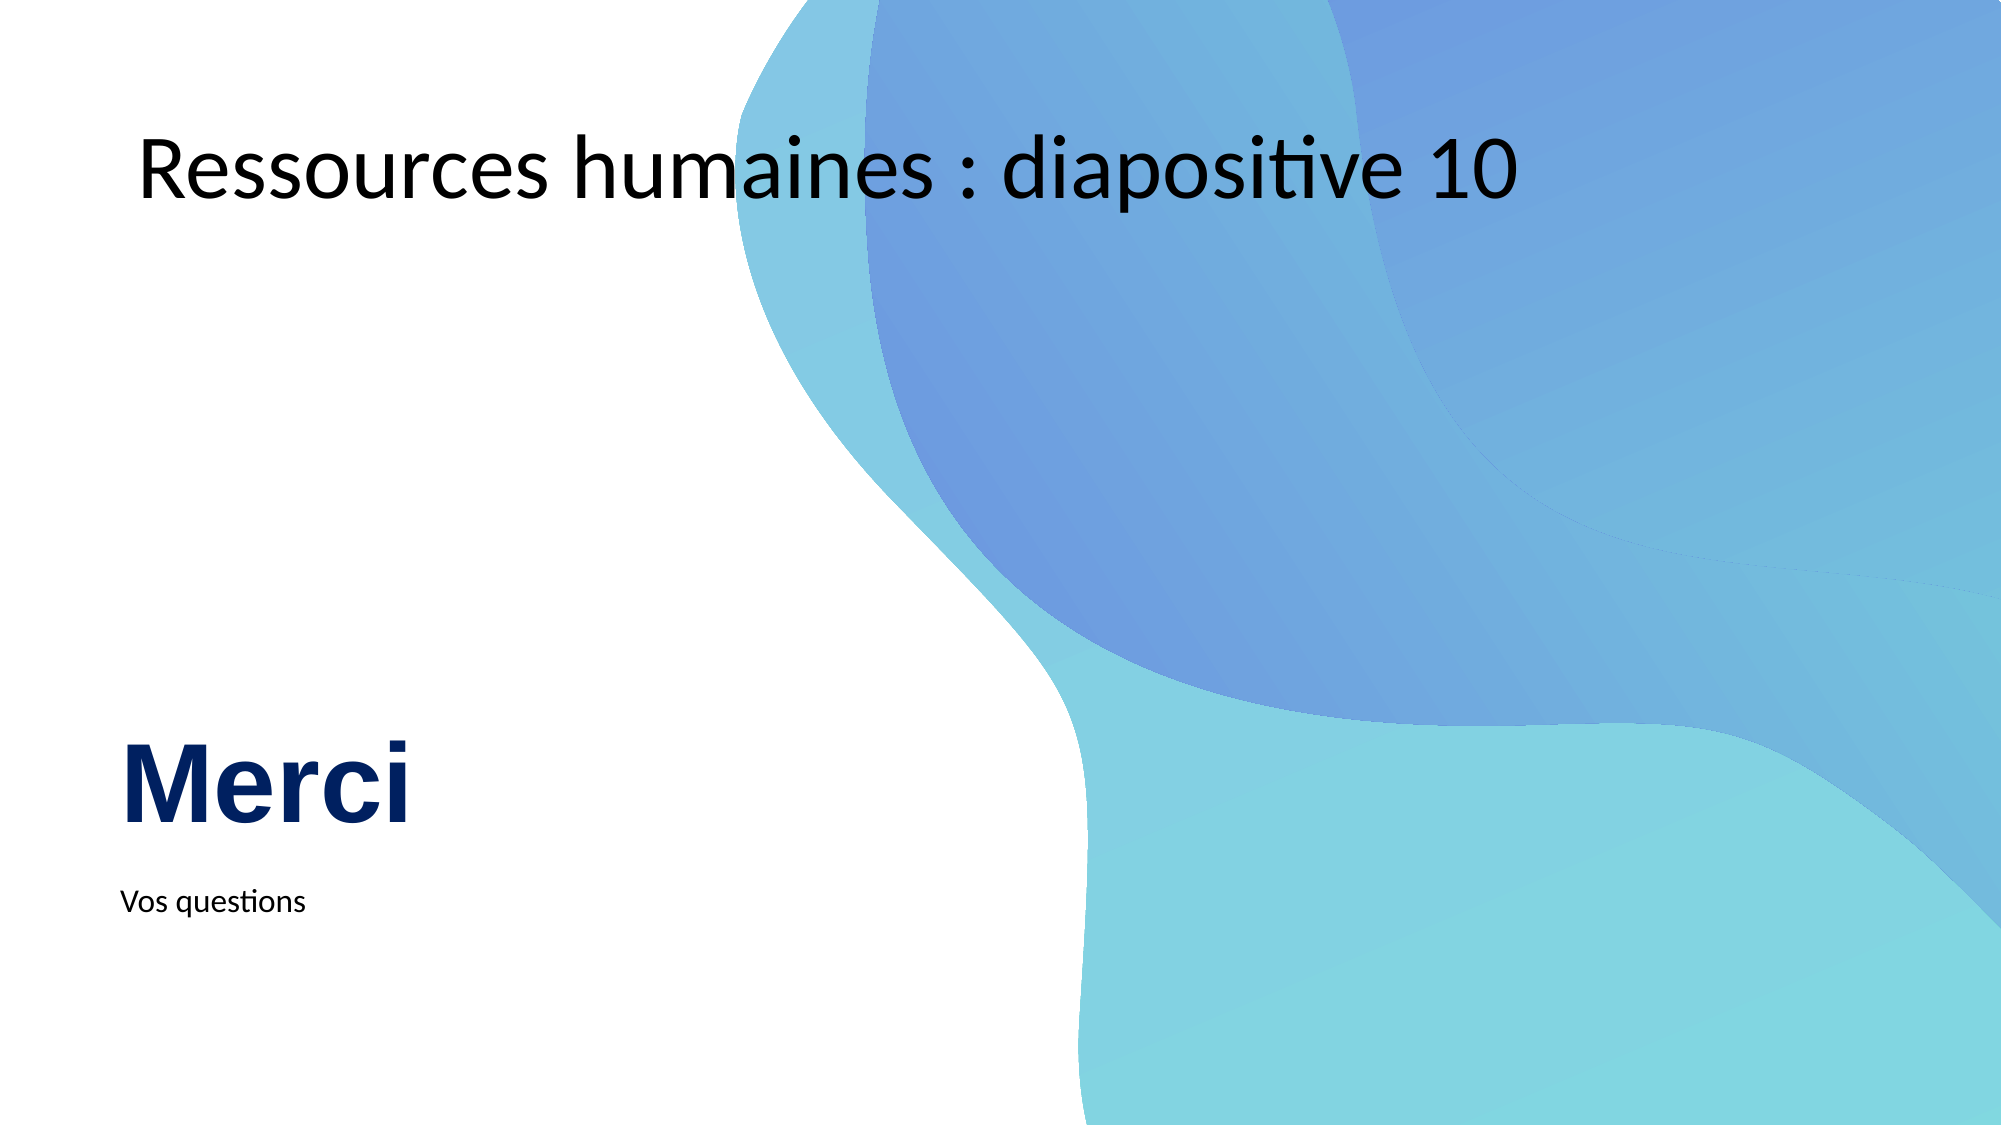

# Ressources humaines : diapositive 10
Merci
Vos questions